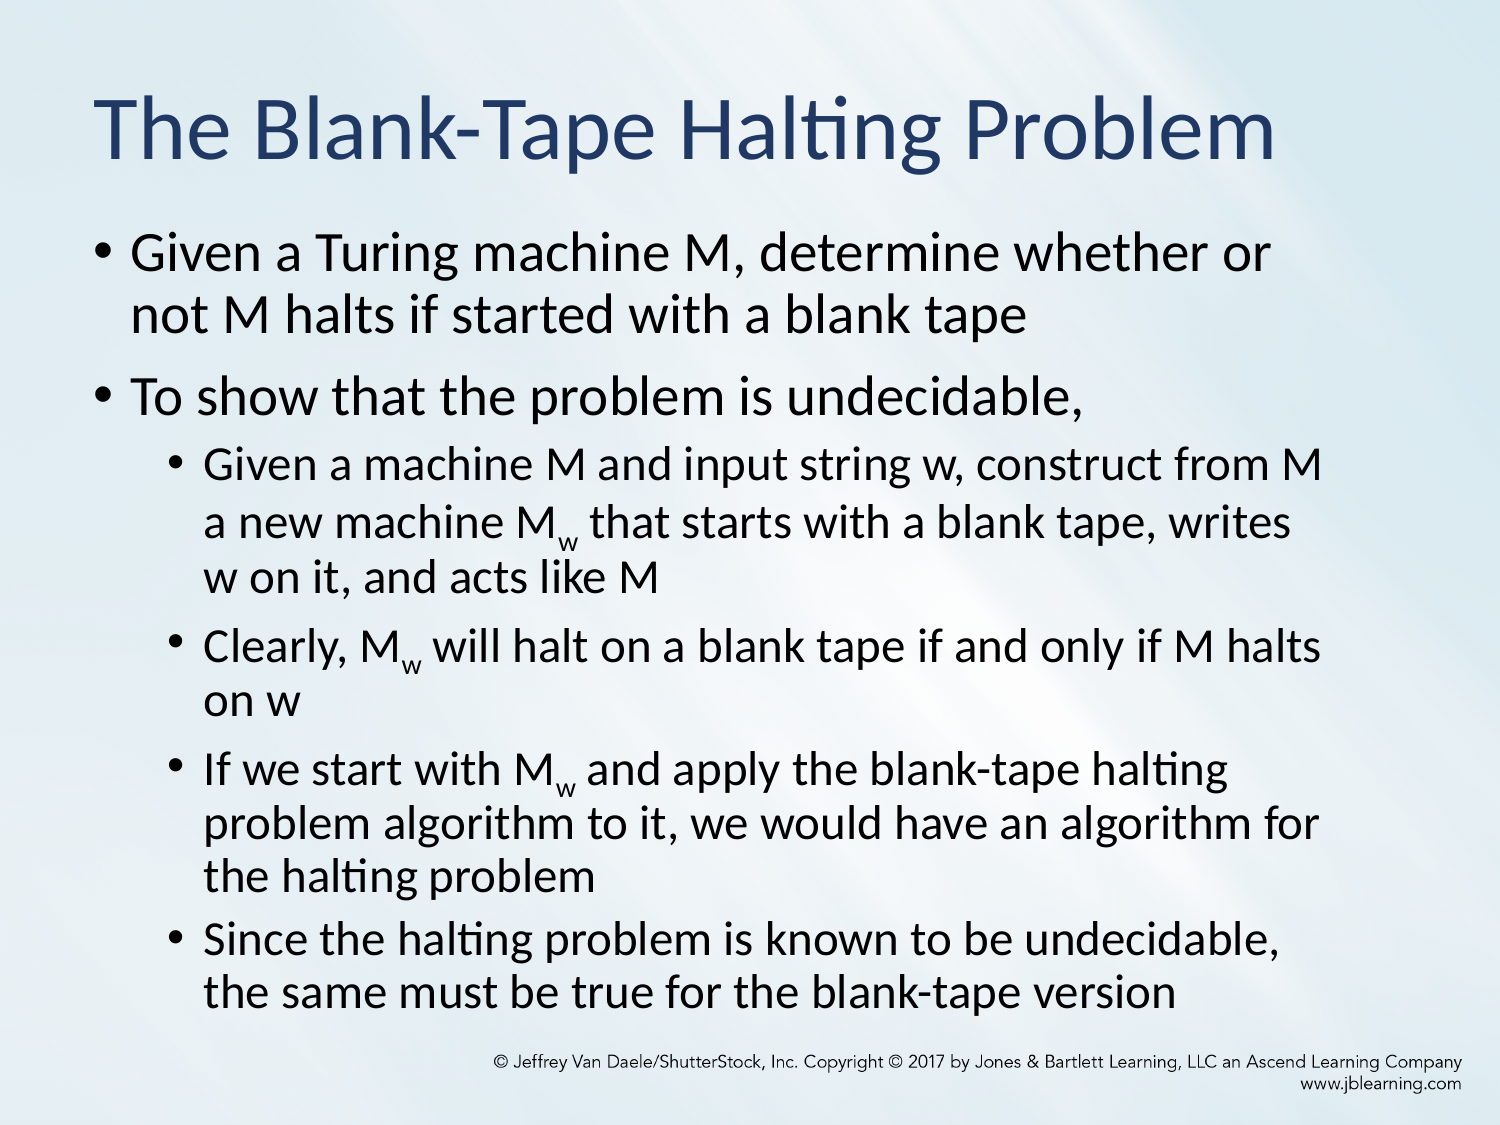

# The Blank-Tape Halting Problem
Given a Turing machine M, determine whether or not M halts if started with a blank tape
To show that the problem is undecidable,
Given a machine M and input string w, construct from M a new machine Mw that starts with a blank tape, writes w on it, and acts like M
Clearly, Mw will halt on a blank tape if and only if M halts on w
If we start with Mw and apply the blank-tape halting problem algorithm to it, we would have an algorithm for the halting problem
Since the halting problem is known to be undecidable, the same must be true for the blank-tape version